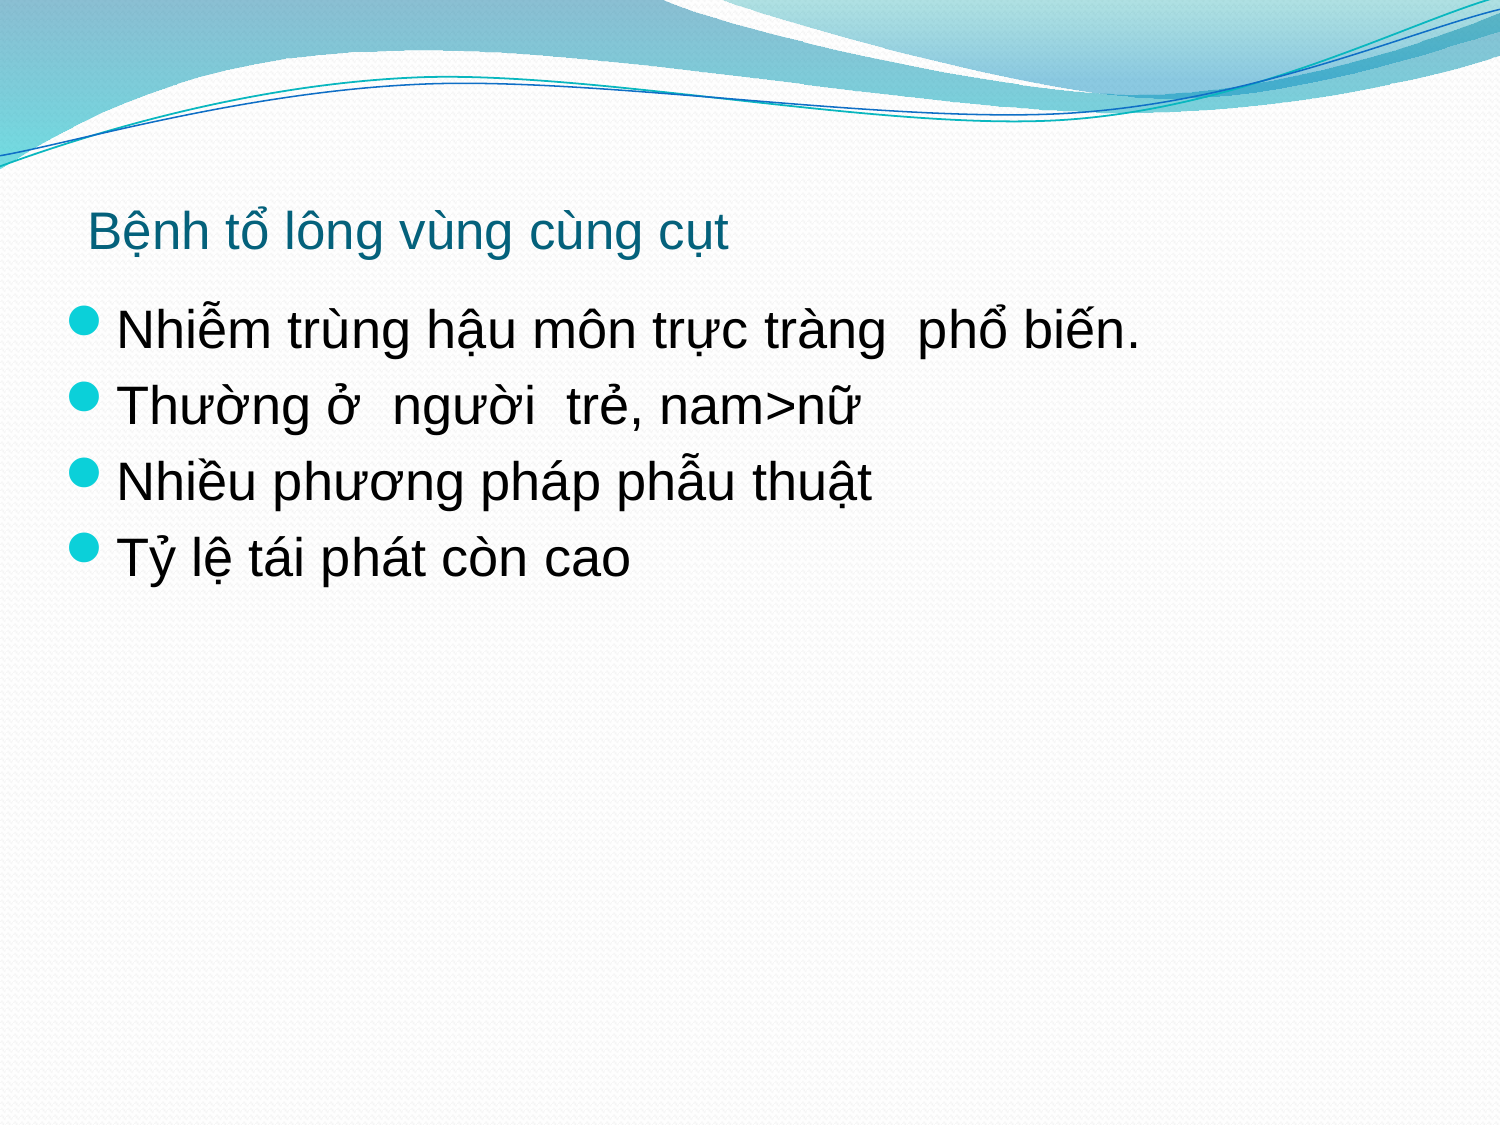

# Bệnh tổ lông vùng cùng cụt
Nhiễm trùng hậu môn trực tràng  phổ biến.
Thường ở  người  trẻ, nam>nữ
Nhiều phương pháp phẫu thuật
Tỷ lệ tái phát còn cao